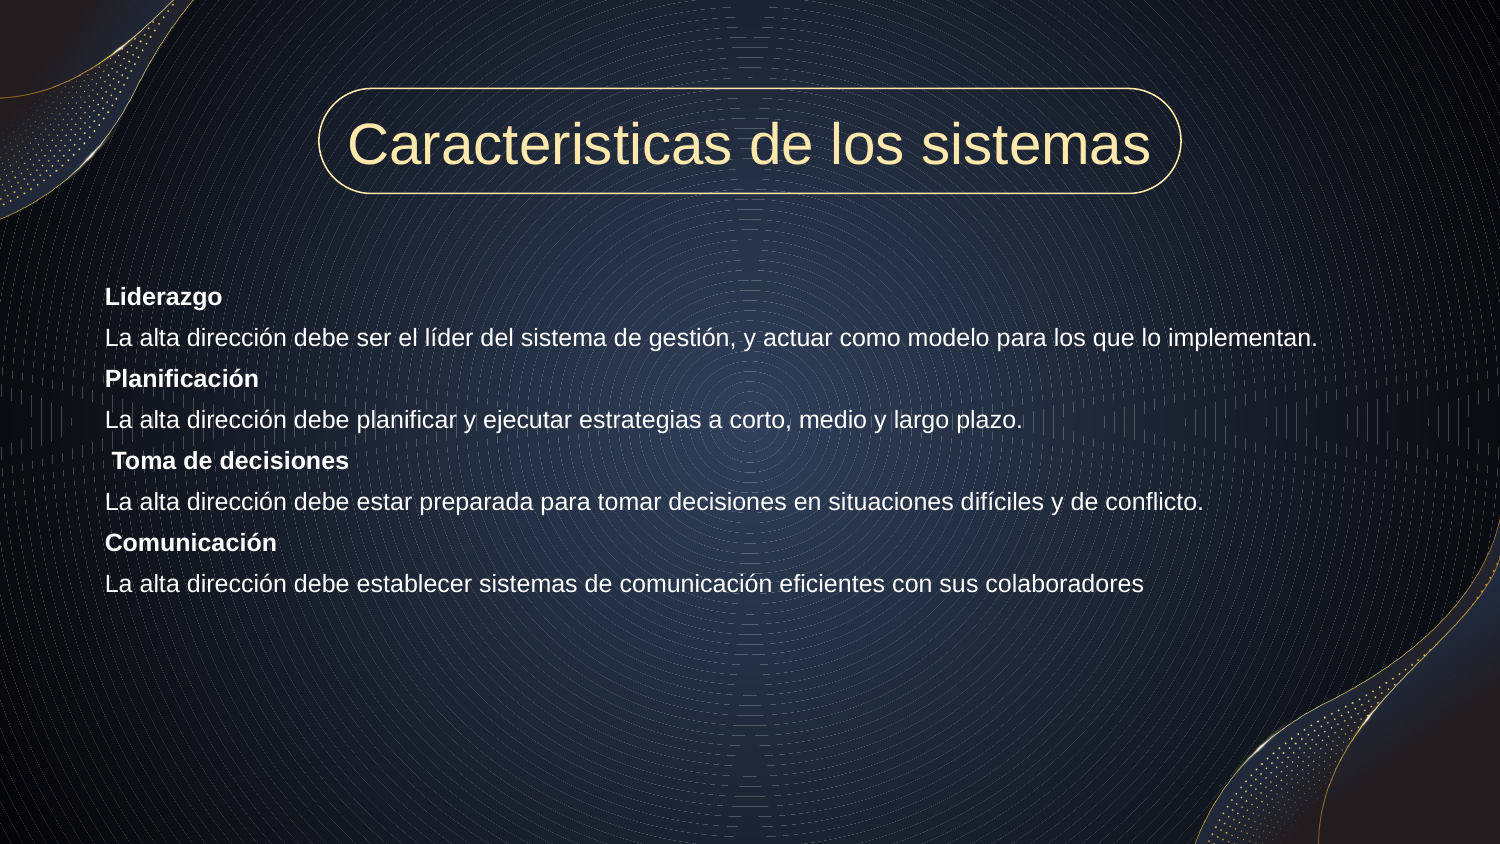

Caracteristicas de los sistemas
Liderazgo
La alta dirección debe ser el líder del sistema de gestión, y actuar como modelo para los que lo implementan.
Planificación
La alta dirección debe planificar y ejecutar estrategias a corto, medio y largo plazo.
 Toma de decisiones
La alta dirección debe estar preparada para tomar decisiones en situaciones difíciles y de conflicto.
Comunicación
La alta dirección debe establecer sistemas de comunicación eficientes con sus colaboradores